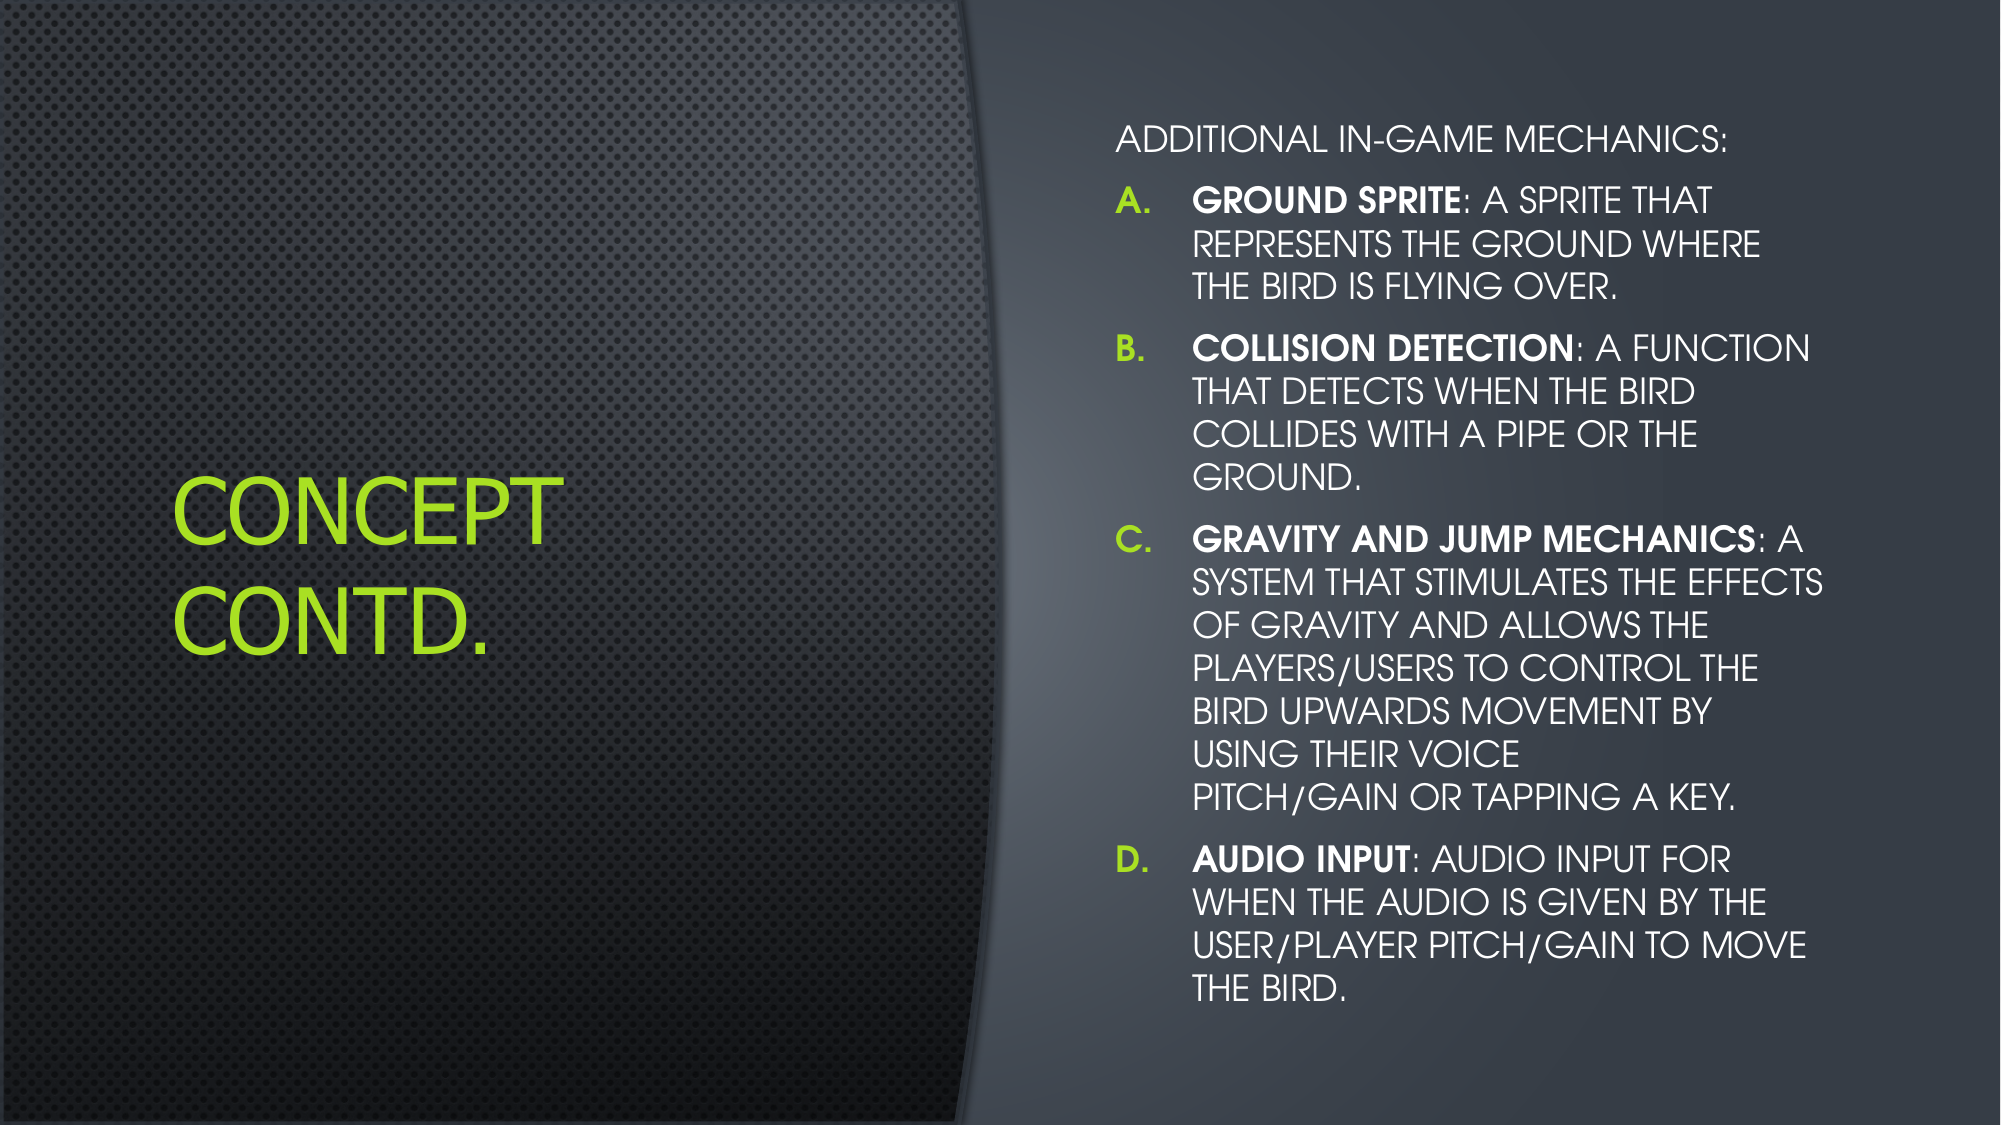

# Concept contd.
Additional In-Game mechanics:
Ground Sprite: A Sprite that represents the ground where the bird is flying over.
Collision Detection: A function that detects when the bird collides with a pipe or the ground.
Gravity and Jump Mechanics: A system that stimulates the effects of gravity and allows the Players/Users to control the bird upwards movement by using their Voice Pitch/Gain or tapping a key.
Audio Input: Audio Input for when the audio is given by the user/player pitch/gain to move the bird.